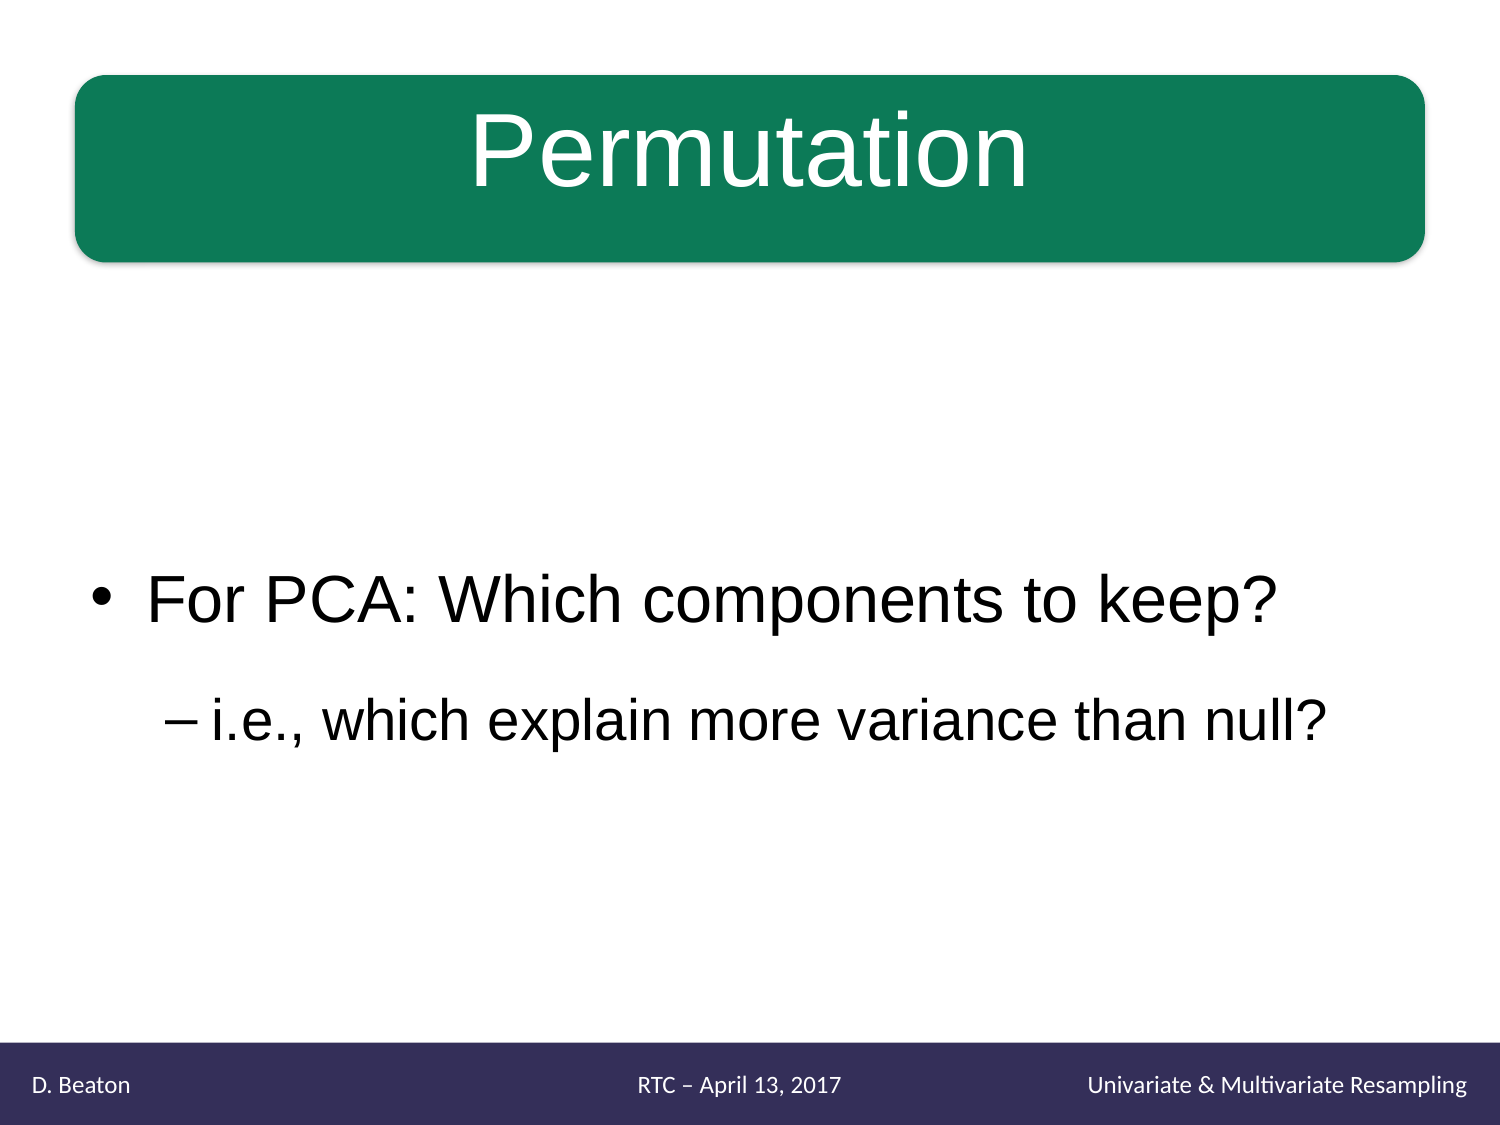

# Permutation
For PCA: Which components to keep?
i.e., which explain more variance than null?